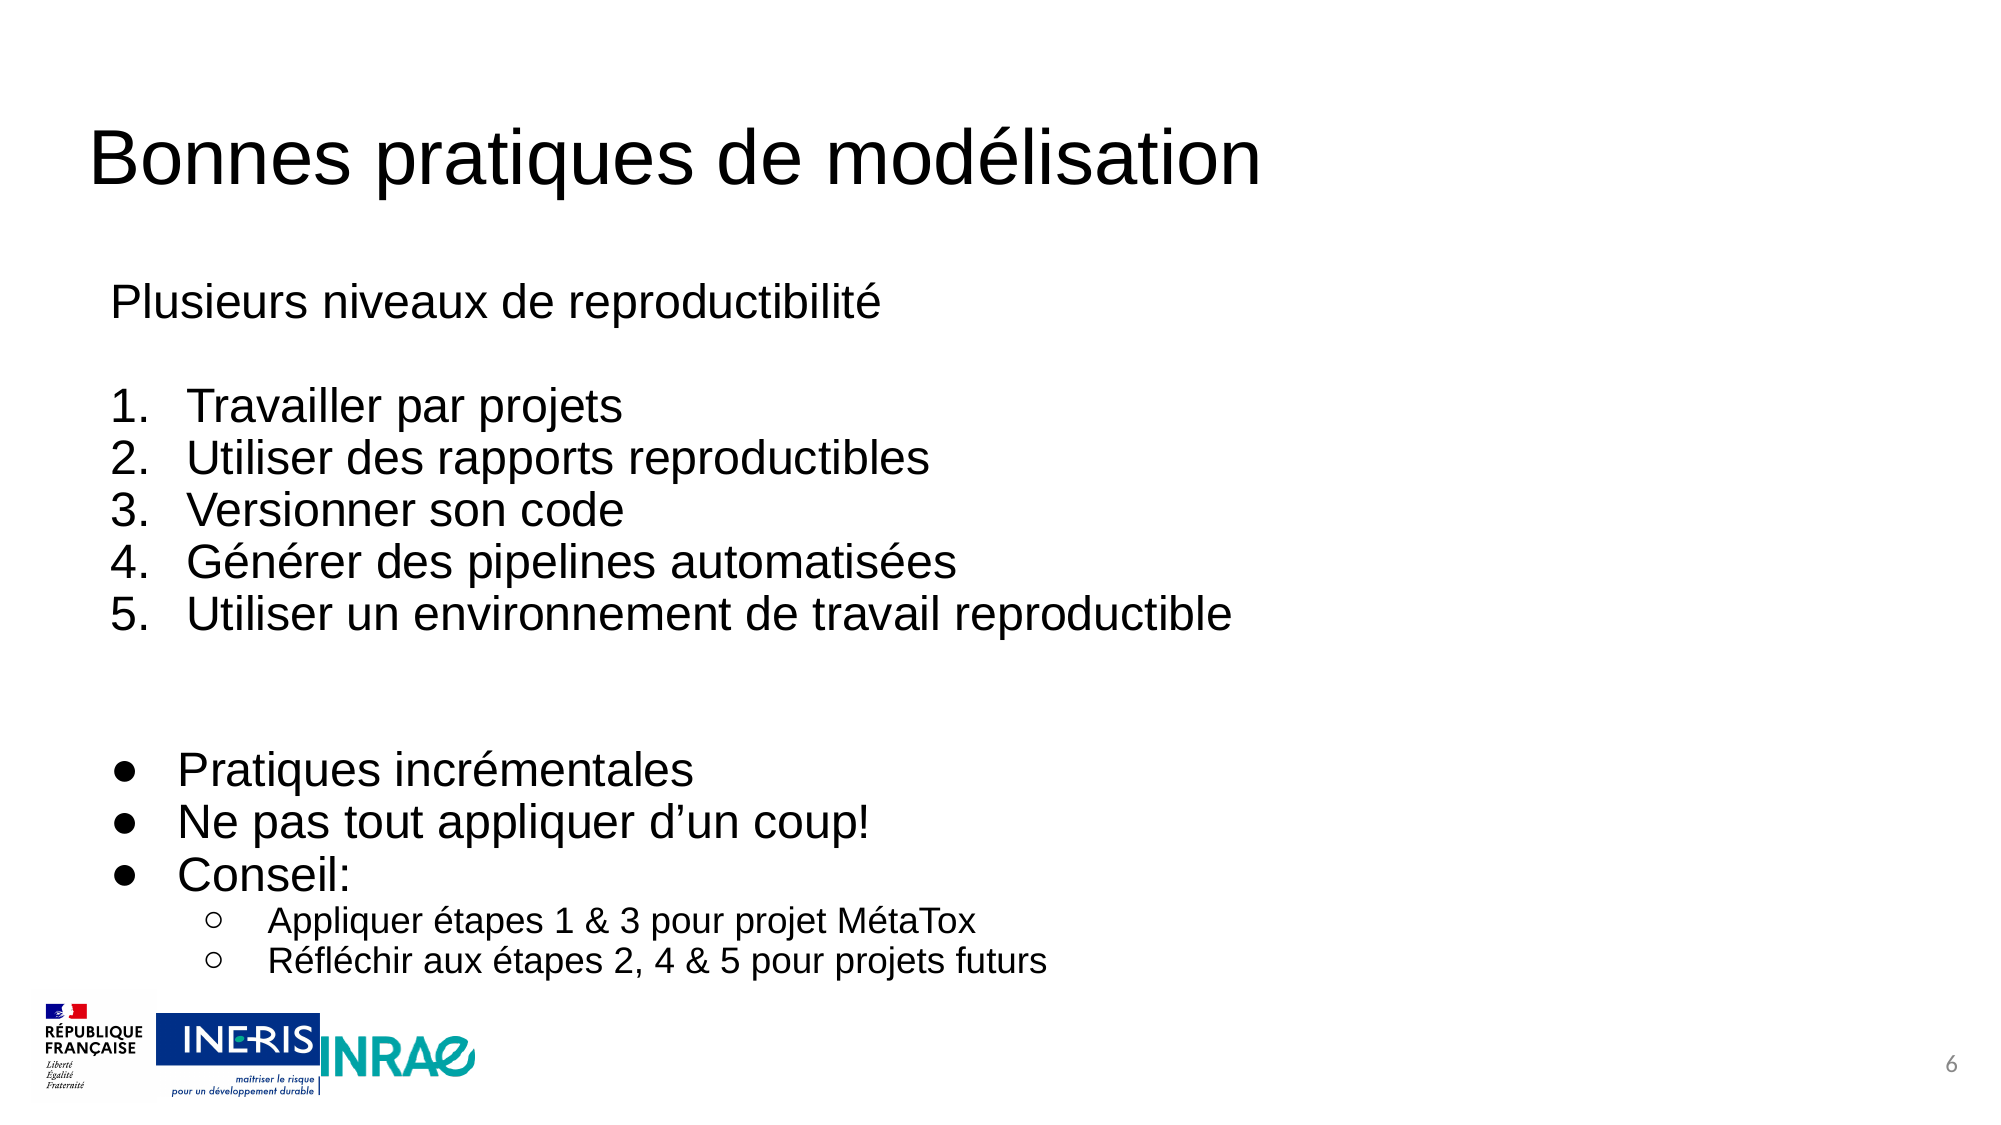

1
# Bonnes pratiques de modélisation
Plusieurs niveaux de reproductibilité

Travailler par projets
Utiliser des rapports reproductibles
Versionner son code
Générer des pipelines automatisées
Utiliser un environnement de travail reproductible

Pratiques incrémentales
Ne pas tout appliquer d’un coup!
Conseil:
Appliquer étapes 1 & 3 pour projet MétaTox
Réfléchir aux étapes 2, 4 & 5 pour projets futurs
2
3
4
6